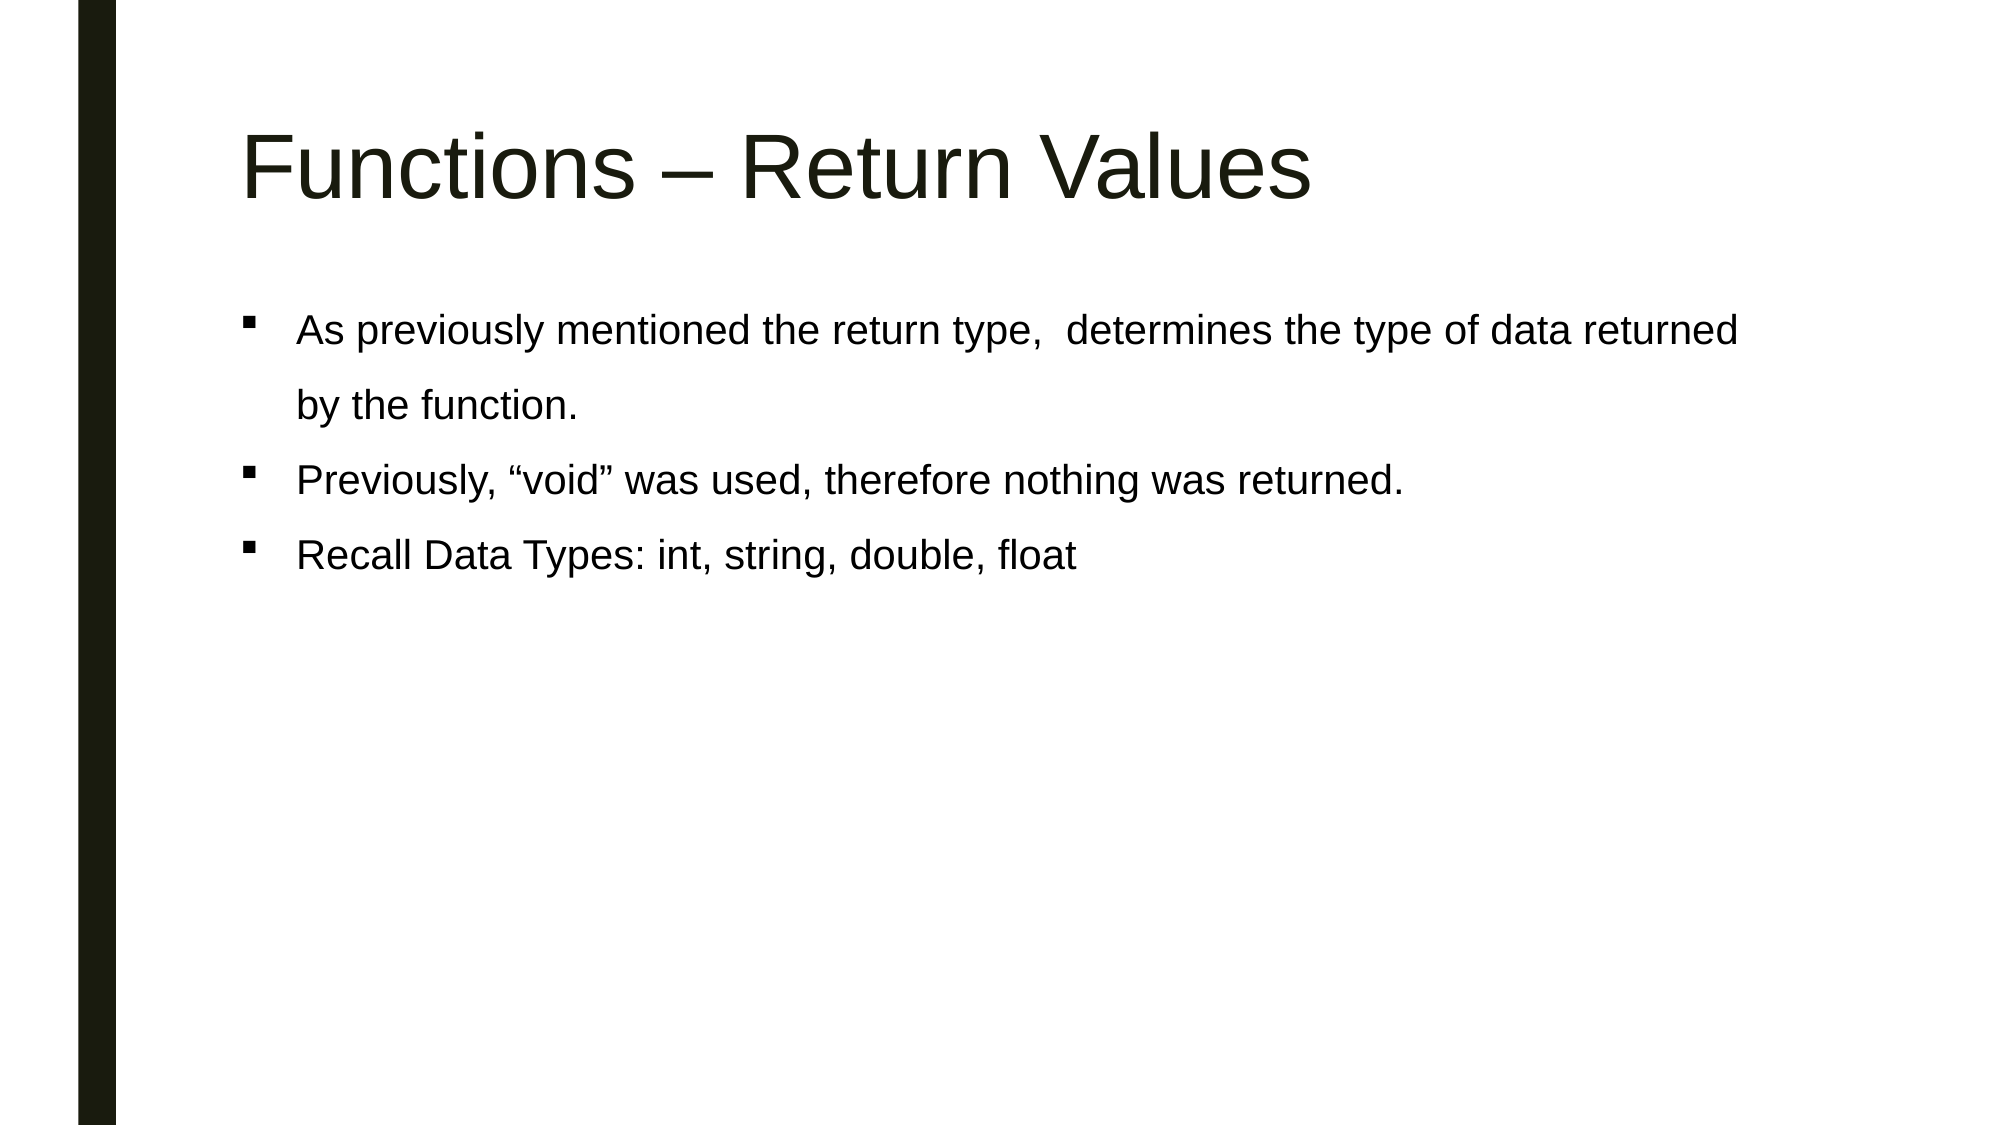

# Functions – Return Values
As previously mentioned the return type,  determines the type of data returned by the function.
Previously, “void” was used, therefore nothing was returned.
Recall Data Types: int, string, double, float